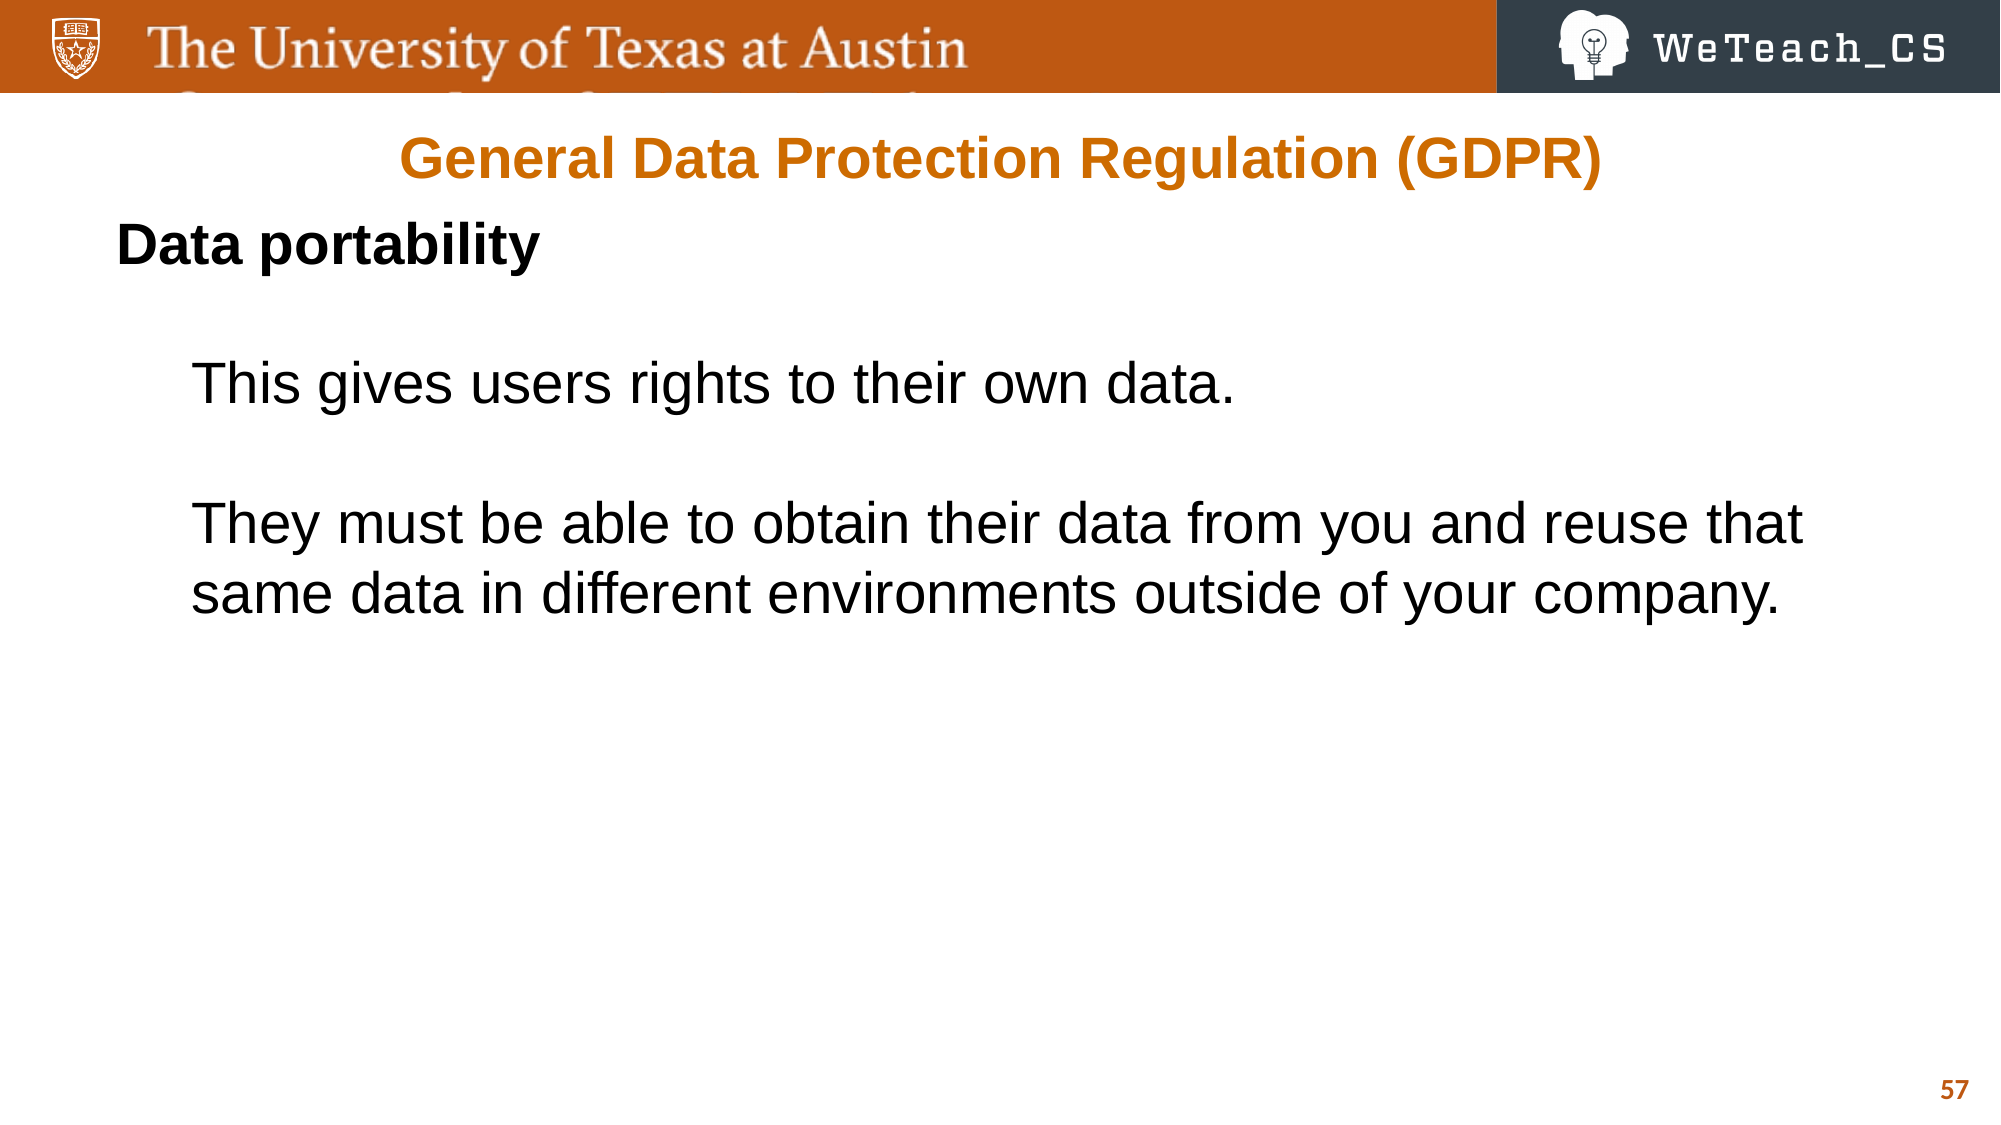

General Data Protection Regulation (GDPR)
Data portability

This gives users rights to their own data.

They must be able to obtain their data from you and reuse that same data in different environments outside of your company.